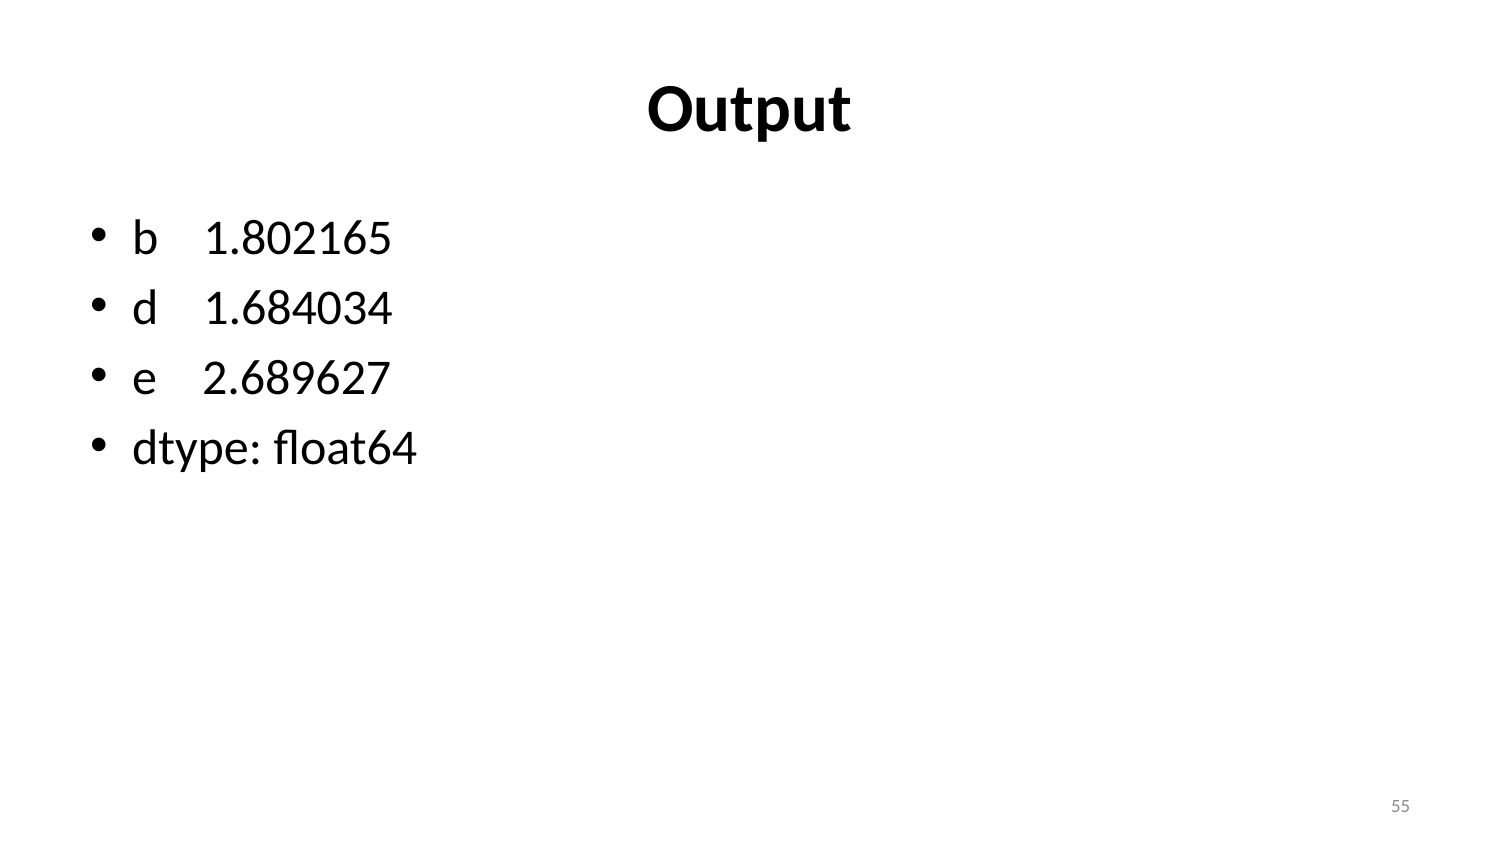

# Output
b    1.802165
d    1.684034
e    2.689627
dtype: float64

55